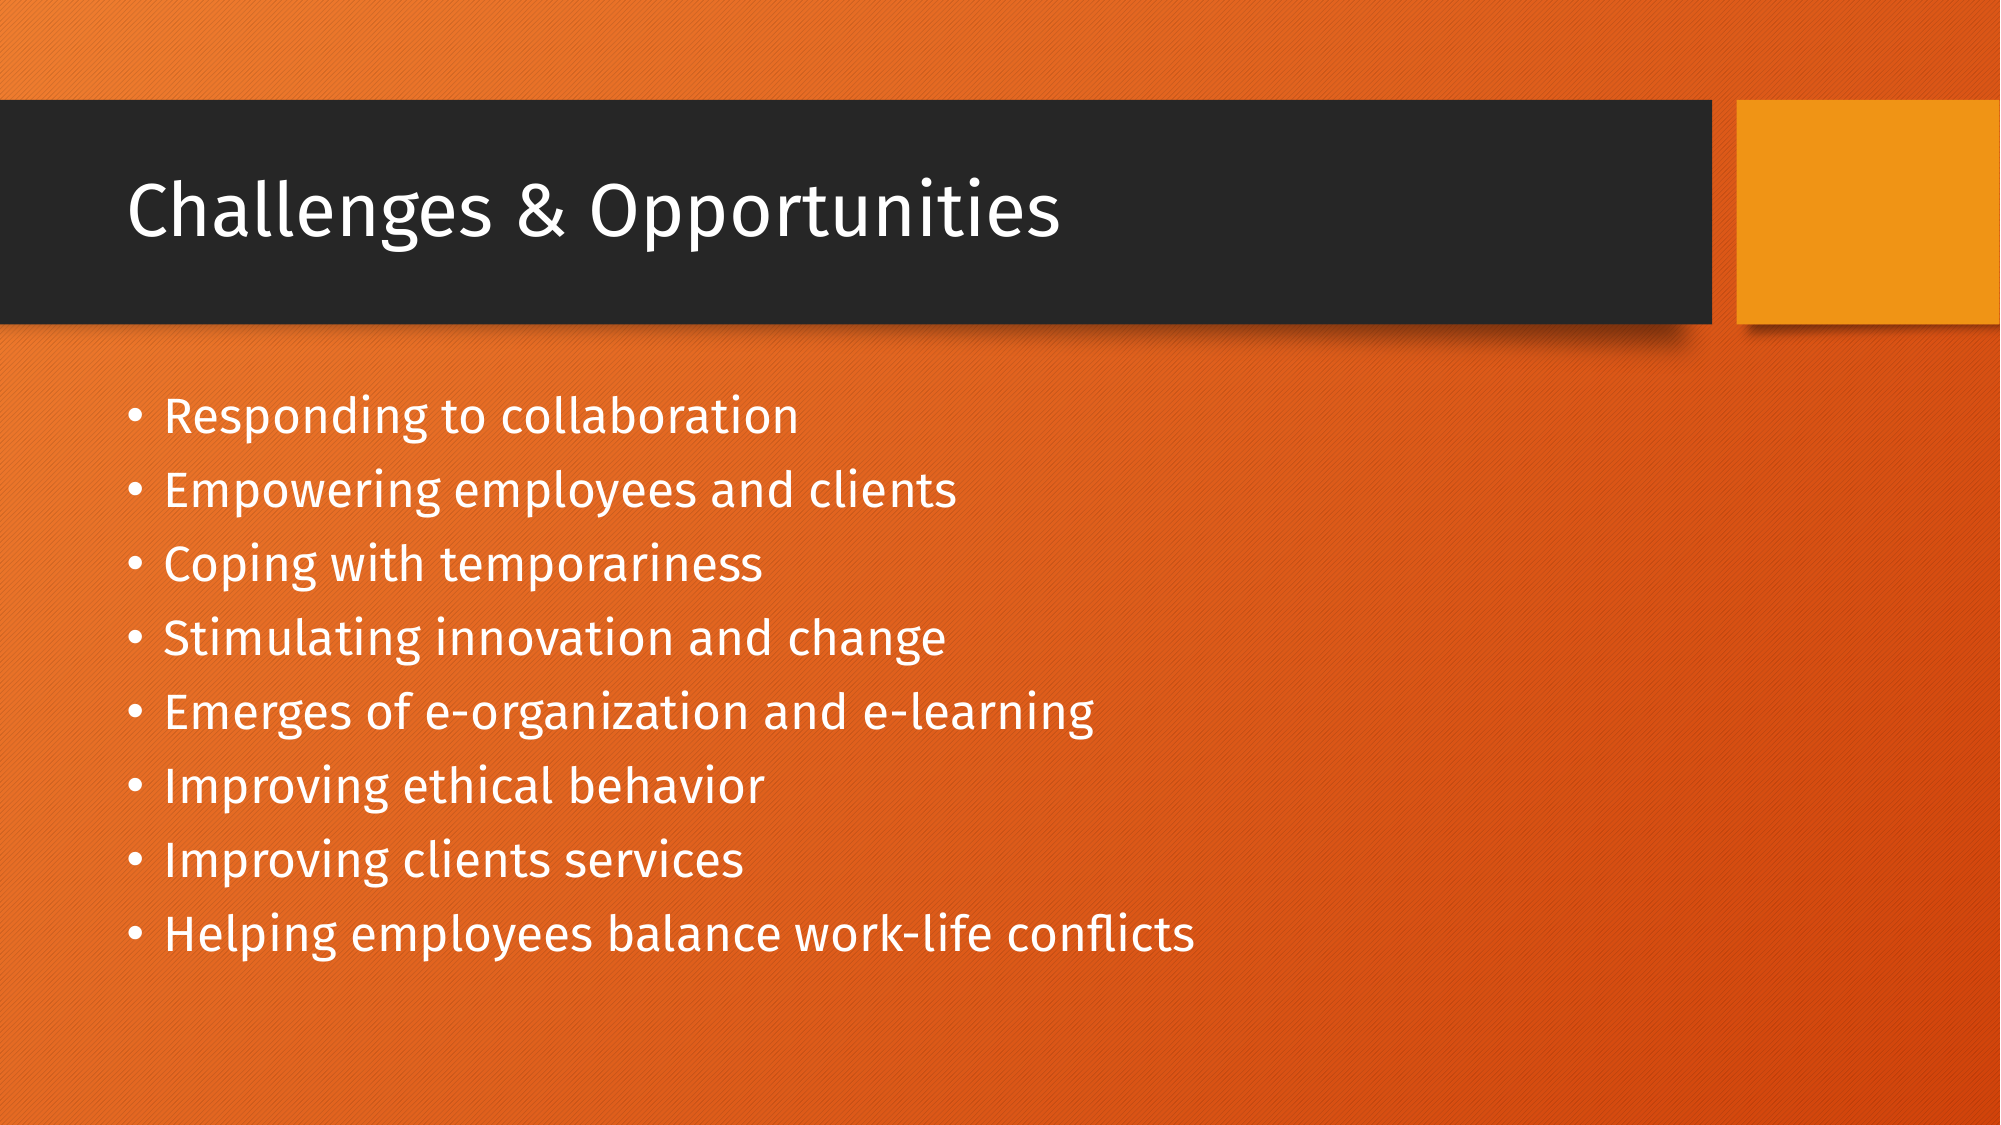

# Challenges & Opportunities
Responding to collaboration
Empowering employees and clients
Coping with temporariness
Stimulating innovation and change
Emerges of e-organization and e-learning
Improving ethical behavior
Improving clients services
Helping employees balance work-life conflicts